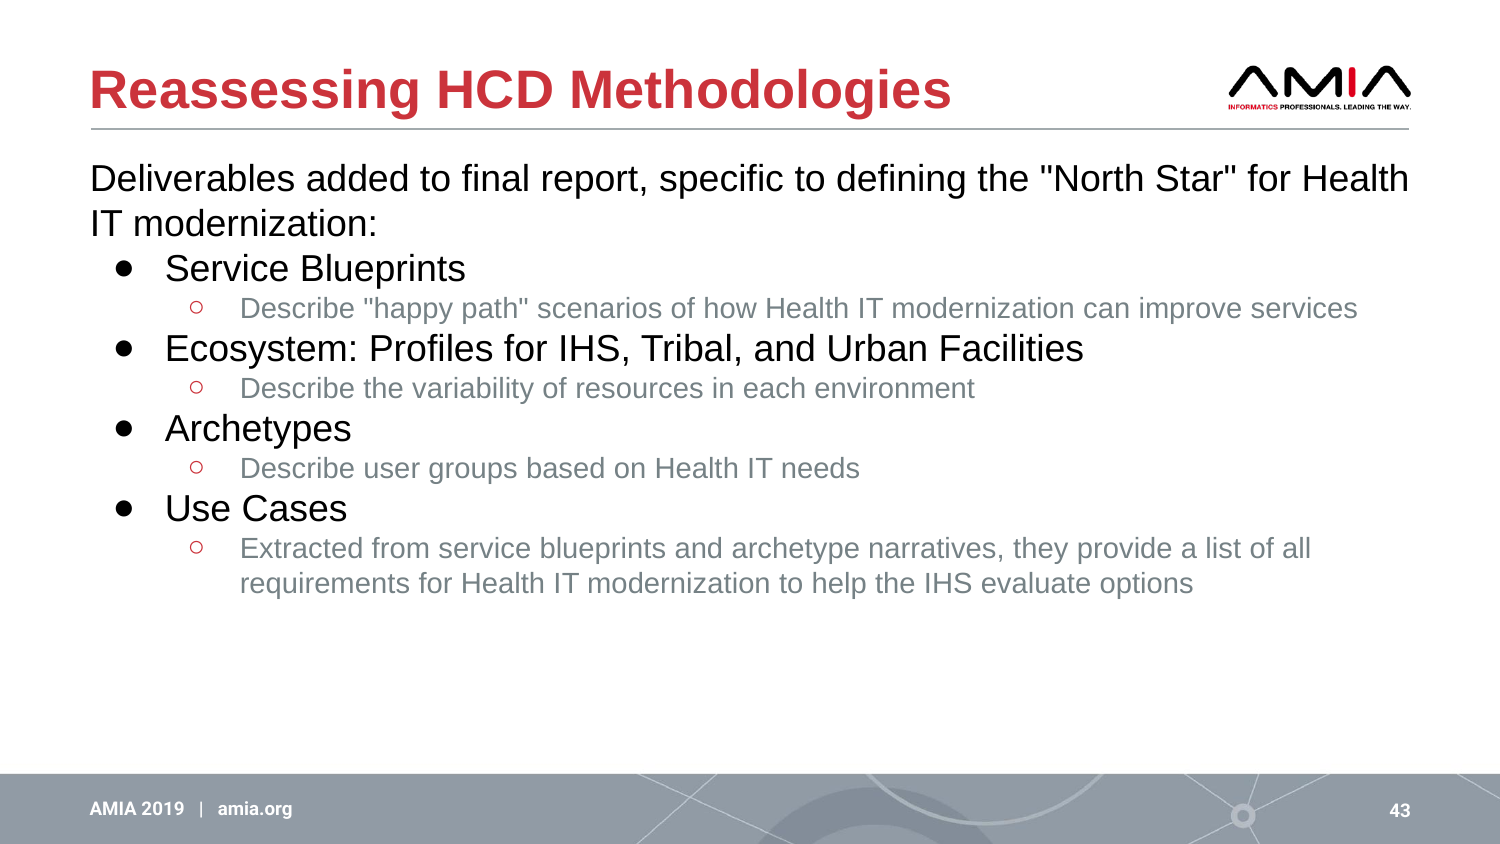

# Reassessing HCD Methodologies
Deliverables added to final report, specific to defining the "North Star" for Health IT modernization:
Service Blueprints
Describe "happy path" scenarios of how Health IT modernization can improve services
Ecosystem: Profiles for IHS, Tribal, and Urban Facilities
Describe the variability of resources in each environment
Archetypes
Describe user groups based on Health IT needs
Use Cases
Extracted from service blueprints and archetype narratives, they provide a list of all requirements for Health IT modernization to help the IHS evaluate options

AMIA 2019   |   amia.org
43